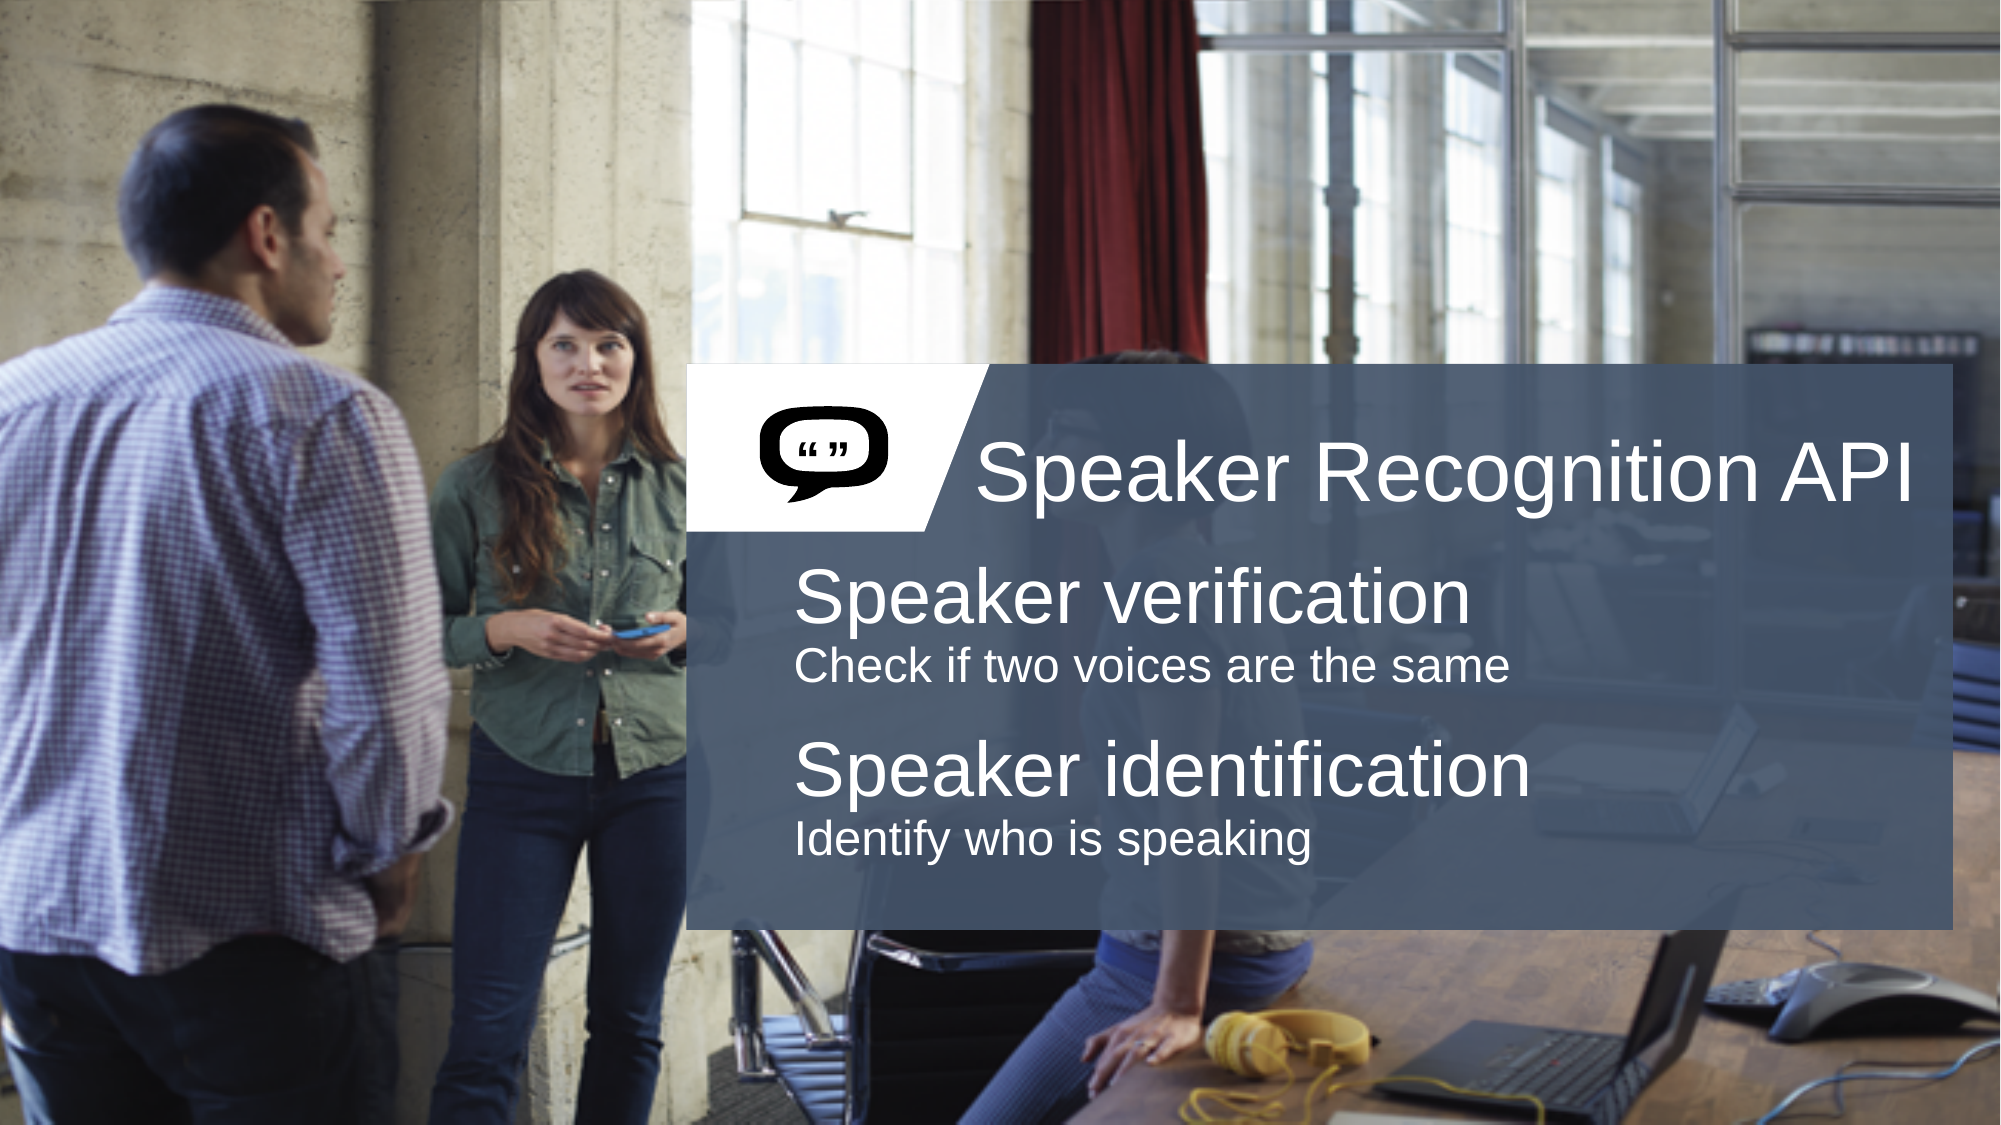

Speaker Recognition API

“”
Speaker verification
Check if two voices are the same
Speaker identification
Identify who is speaking